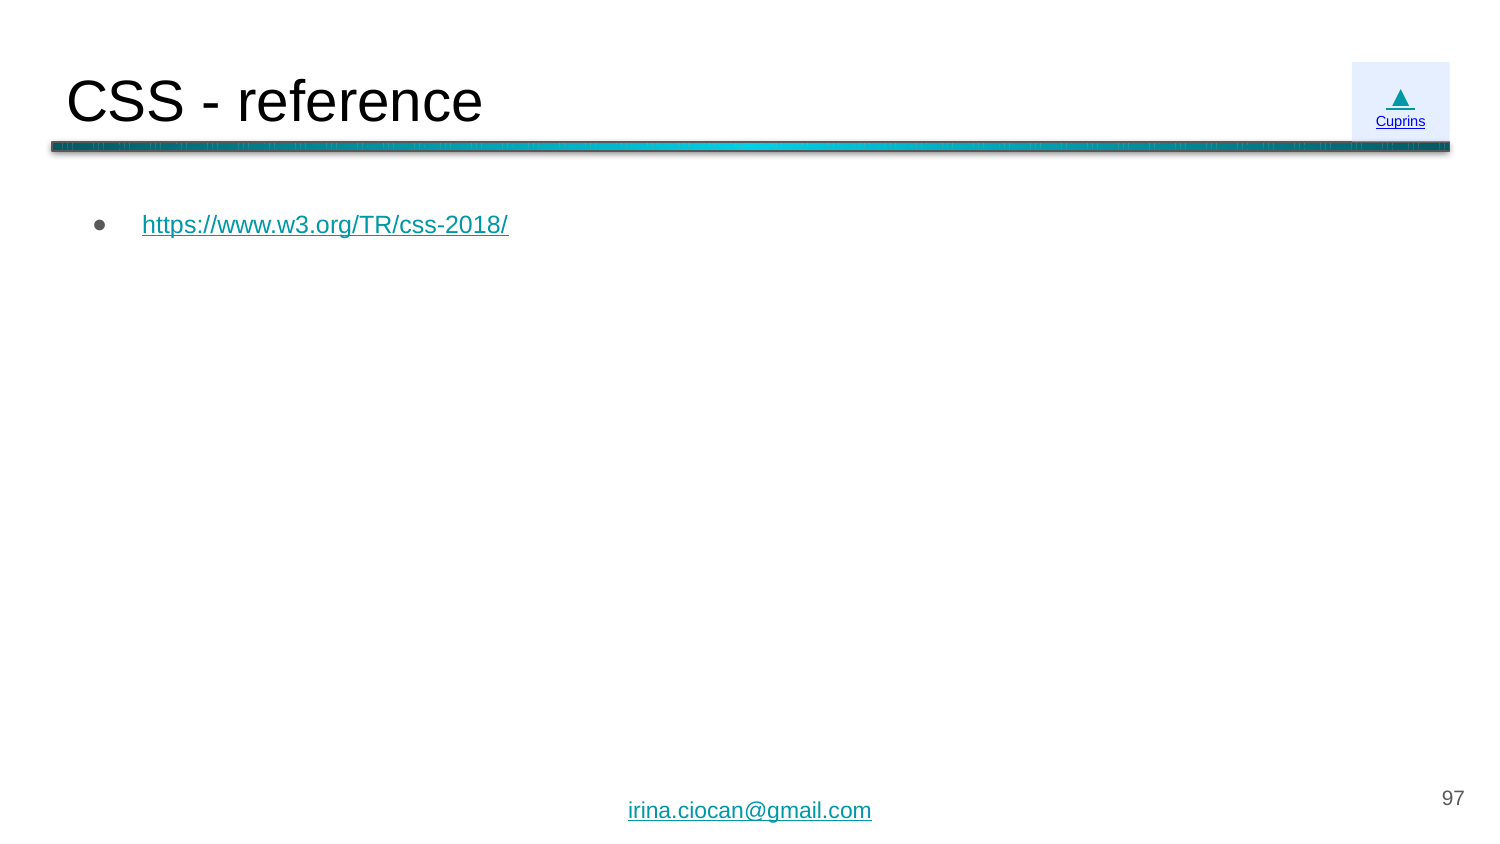

# CSS - reference
▲
Cuprins

https://www.w3.org/TR/css-2018/

97
irina.ciocan@gmail.com